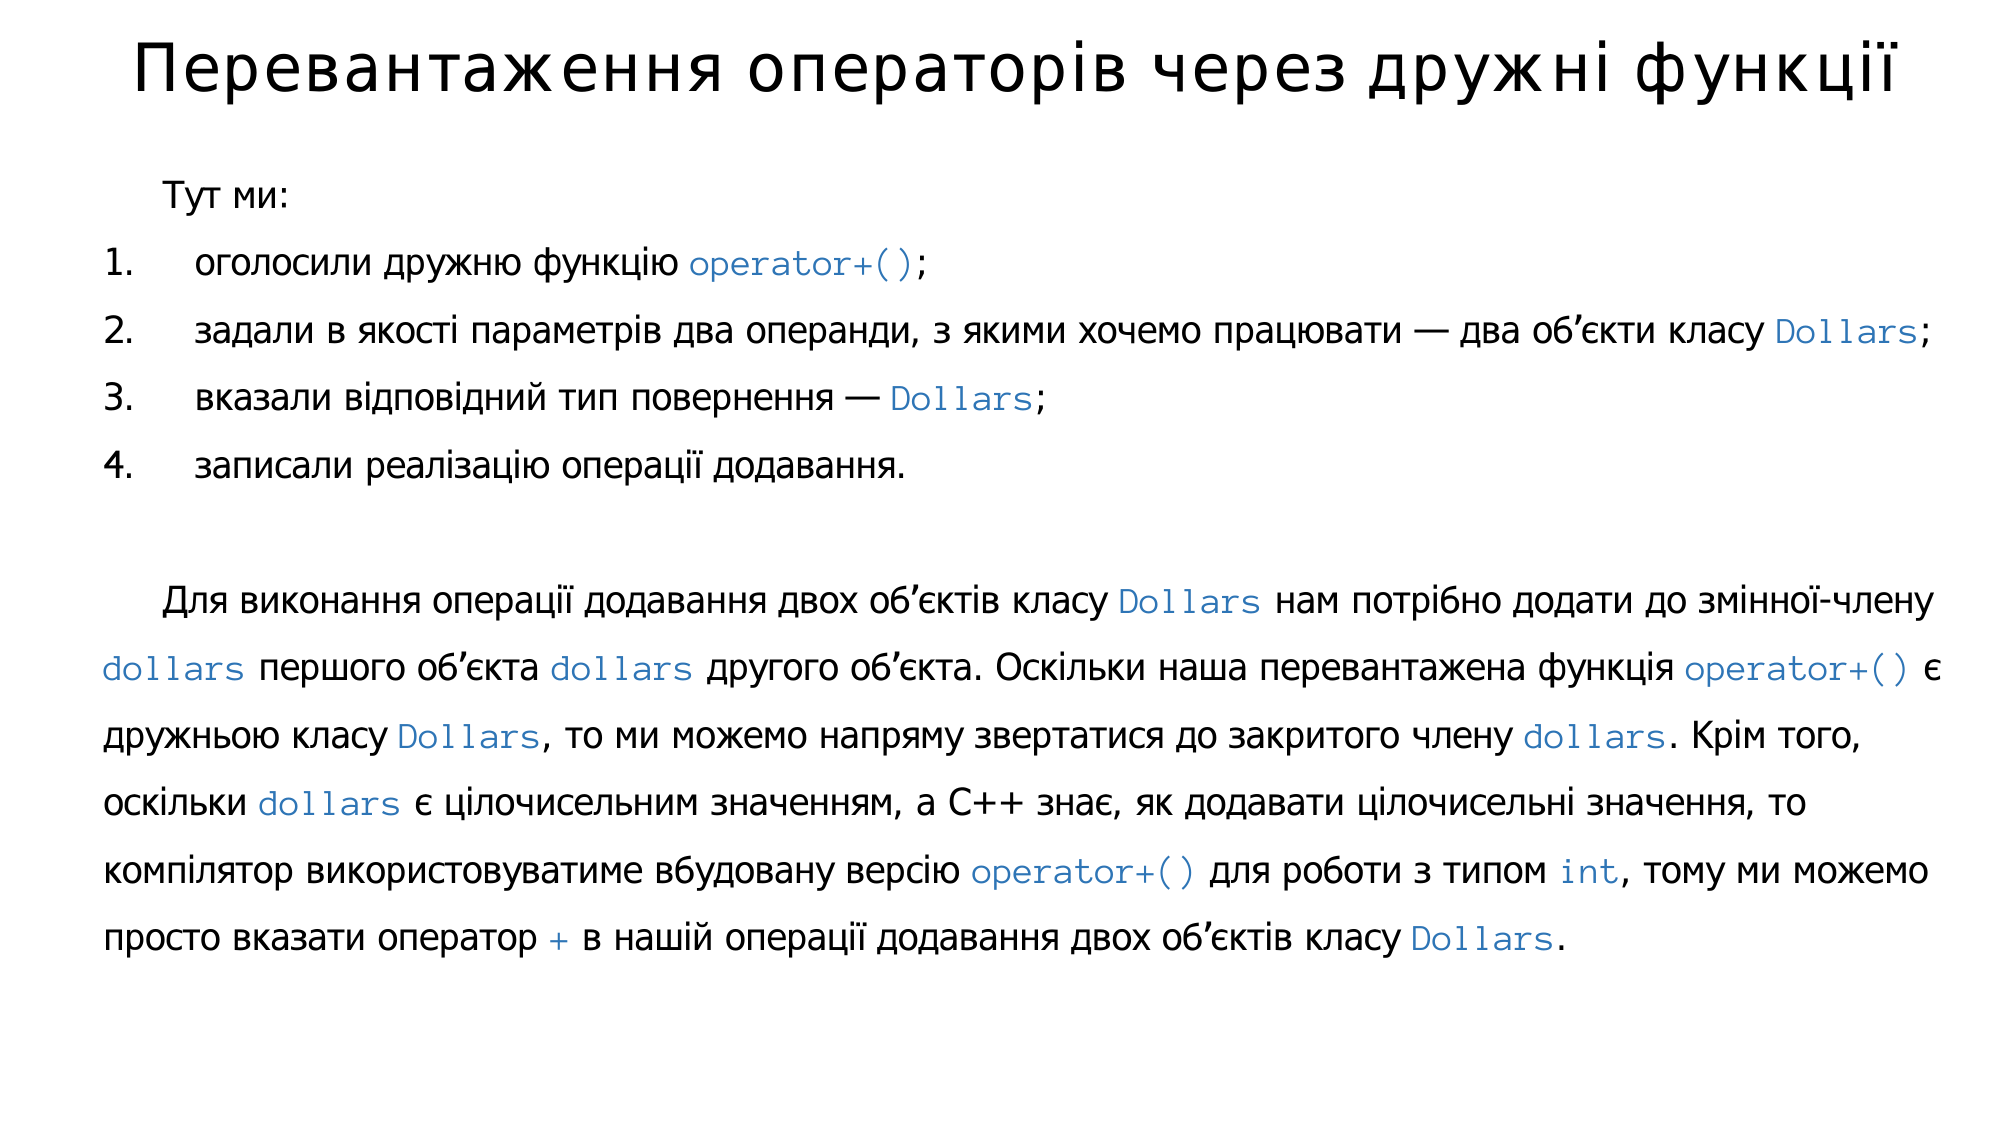

# Перевантаження операторів через дружні функції
Тут ми:
   оголосили дружню функцію operator+();
   задали в якості параметрів два операнди, з якими хочемо працювати — два об’єкти класу Dollars;
   вказали відповідний тип повернення — Dollars;
   записали реалізацію операції додавання.

Для виконання операції додавання двох об’єктів класу Dollars нам потрібно додати до змінної-члену dollars першого об’єкта dollars другого об’єкта. Оскільки наша перевантажена функція operator+() є дружньою класу Dollars, то ми можемо напряму звертатися до закритого члену dollars. Крім того, оскільки dollars є цілочисельним значенням, а C++ знає, як додавати цілочисельні значення, то компілятор використовуватиме вбудовану версію operator+() для роботи з типом int, тому ми можемо просто вказати оператор + в нашій операції додавання двох об’єктів класу Dollars.